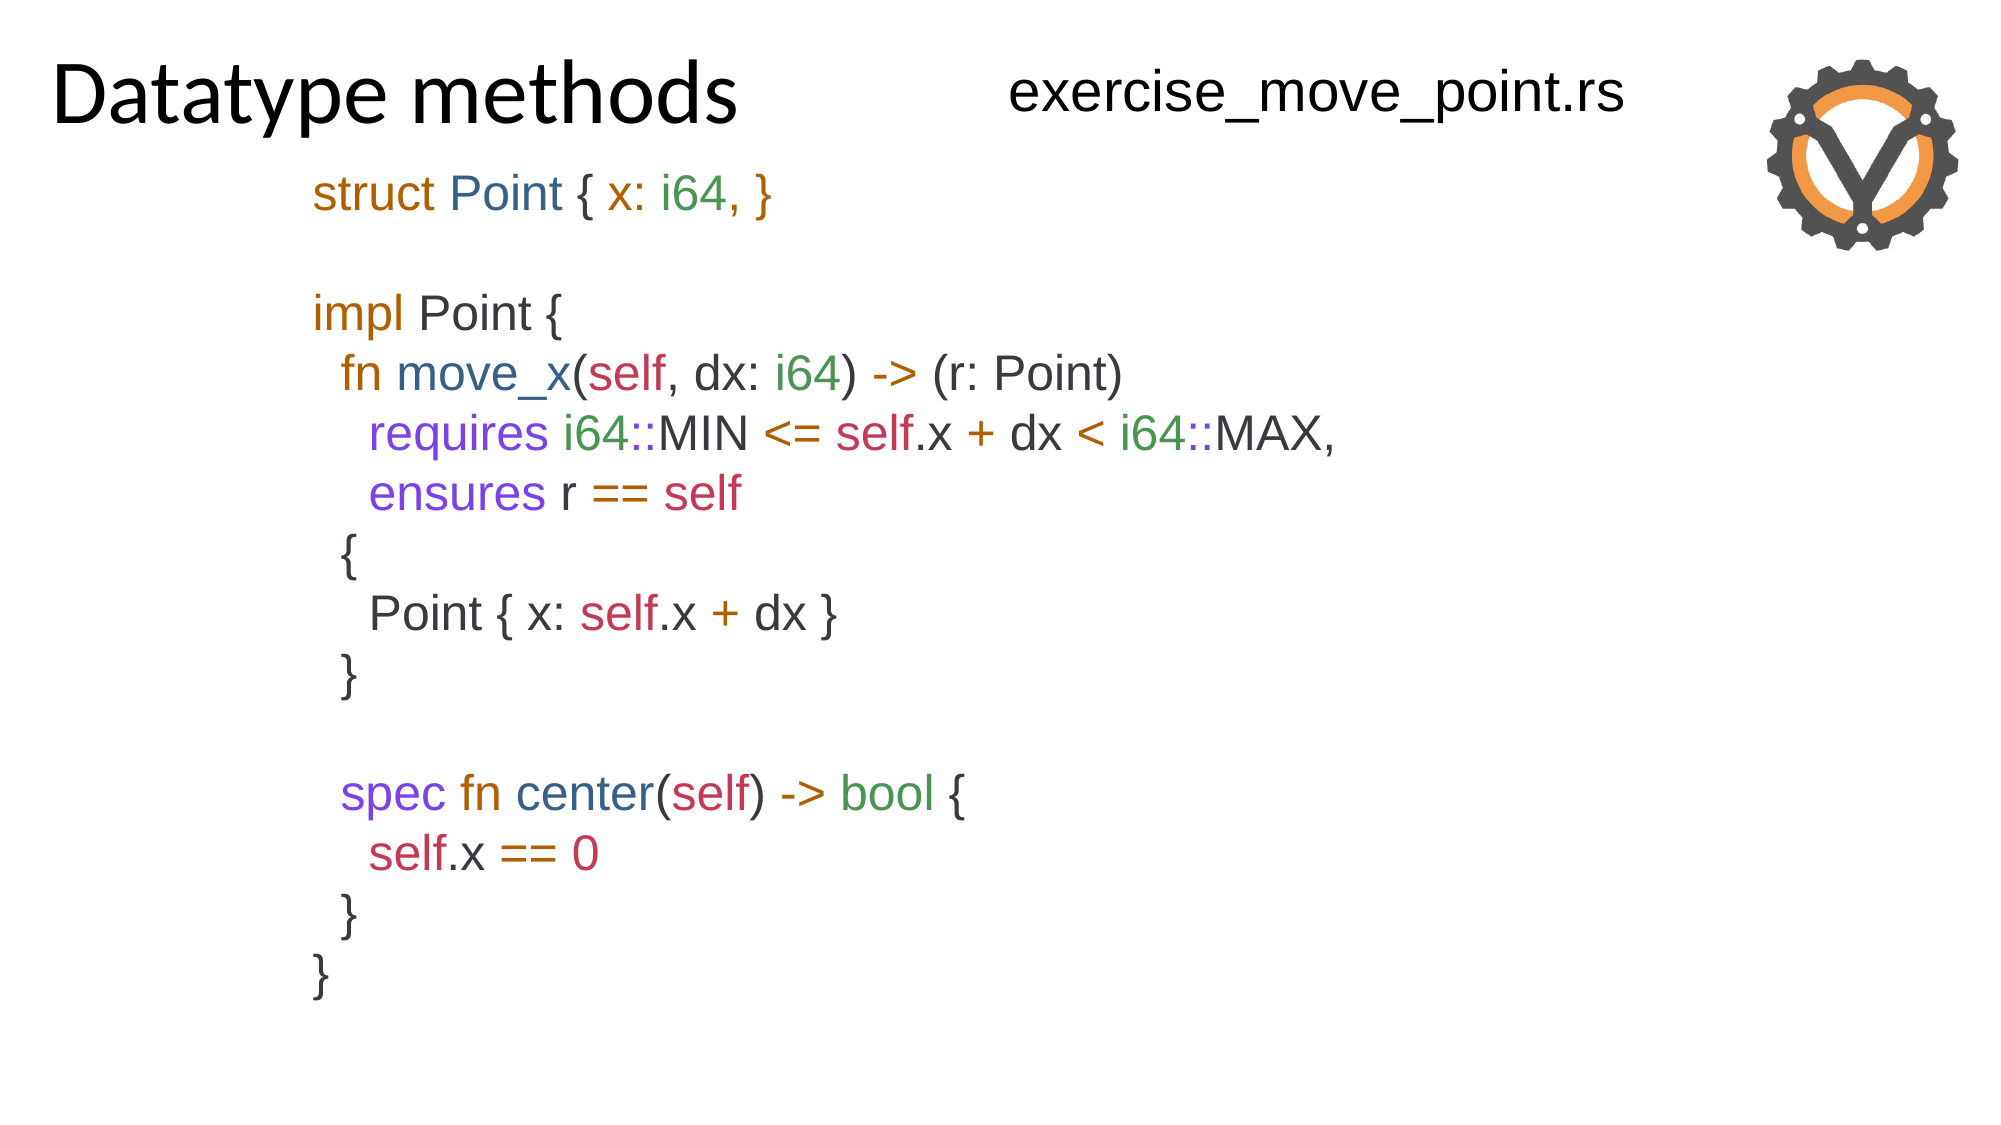

# Datatype methods
exercise_move_point.rs
struct Point { x: i64, }

impl Point {
  fn move_x(self, dx: i64) -> (r: Point)
    requires i64::MIN <= self.x + dx < i64::MAX,
    ensures r == self
  {
    Point { x: self.x + dx }
  }

  spec fn center(self) -> bool {
    self.x == 0
  }
}
24